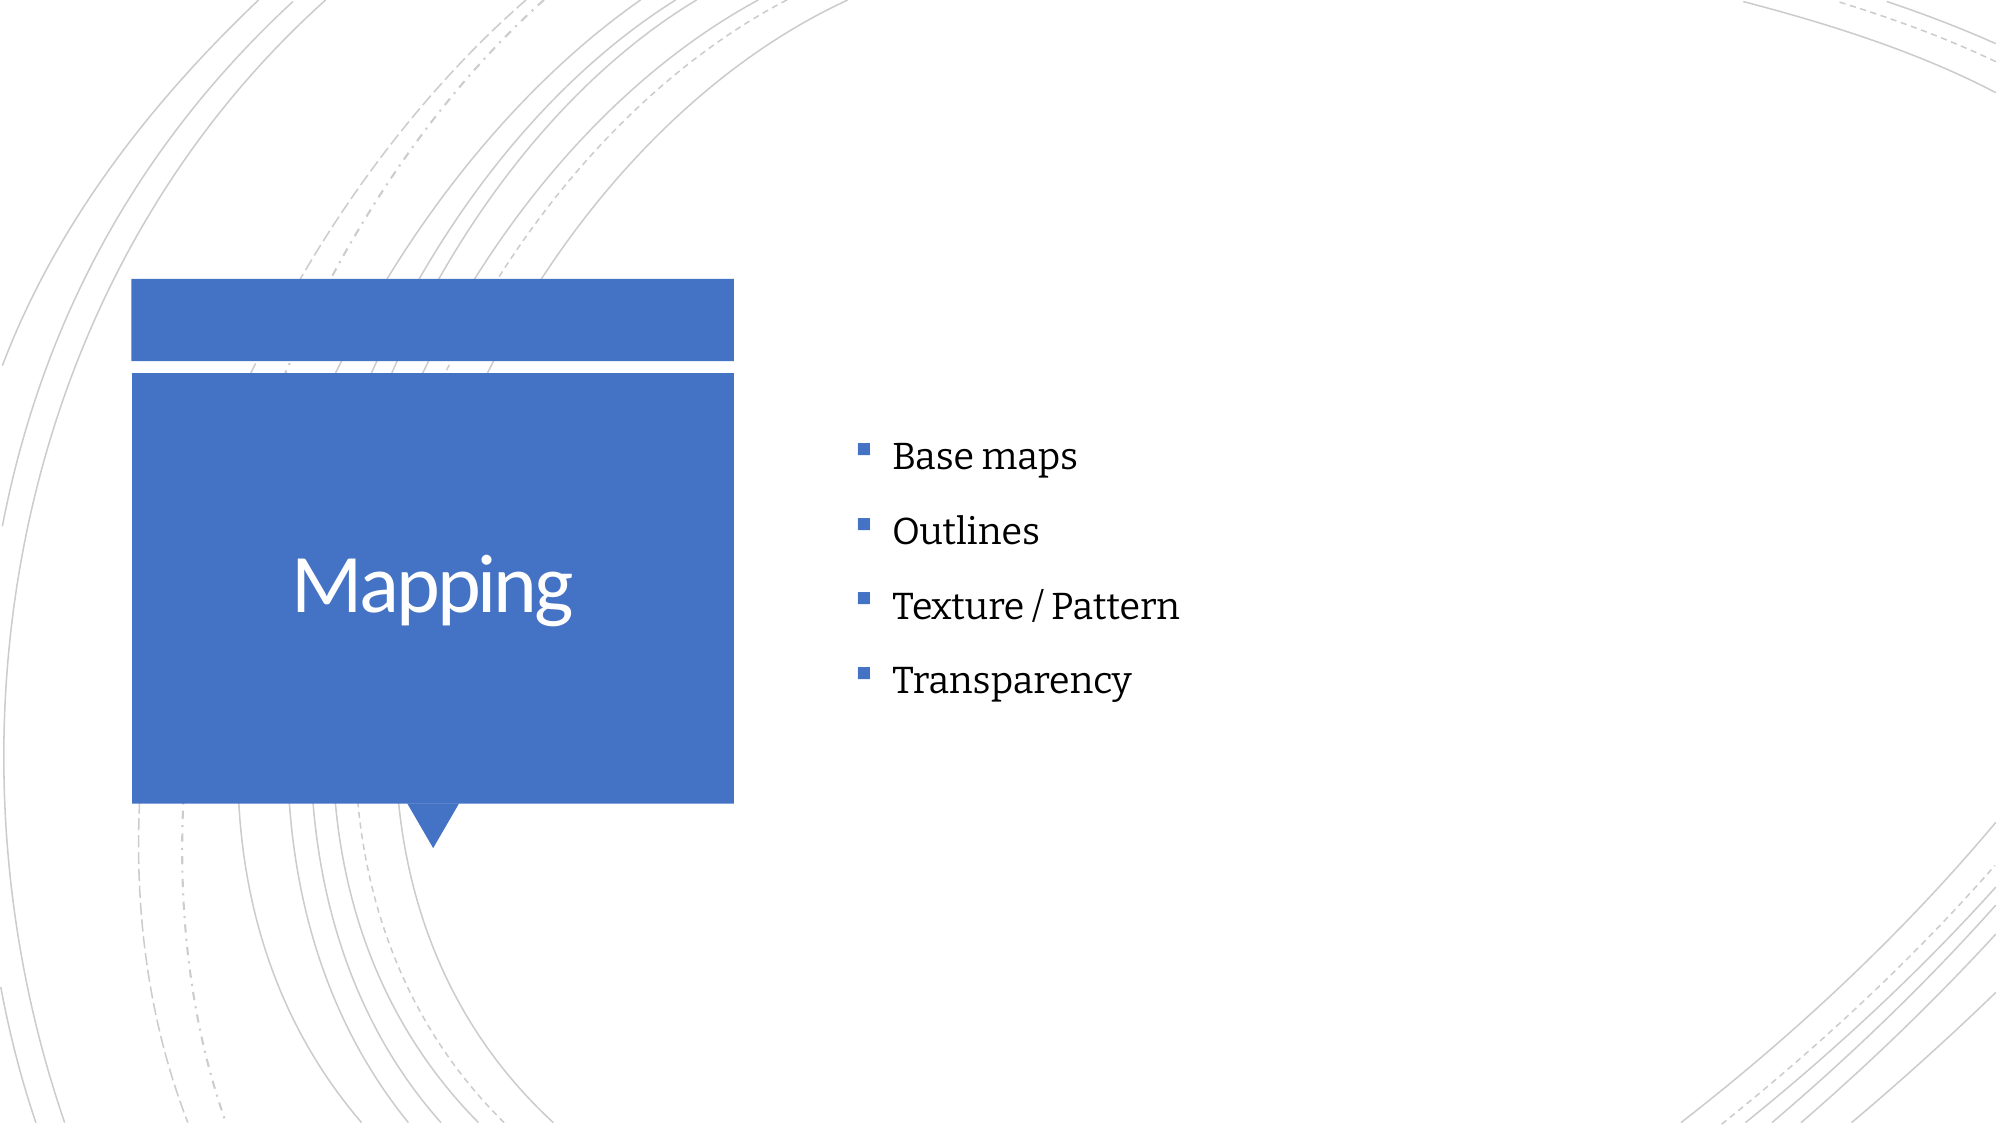

Base maps
Outlines
Texture / Pattern
Transparency
# Mapping